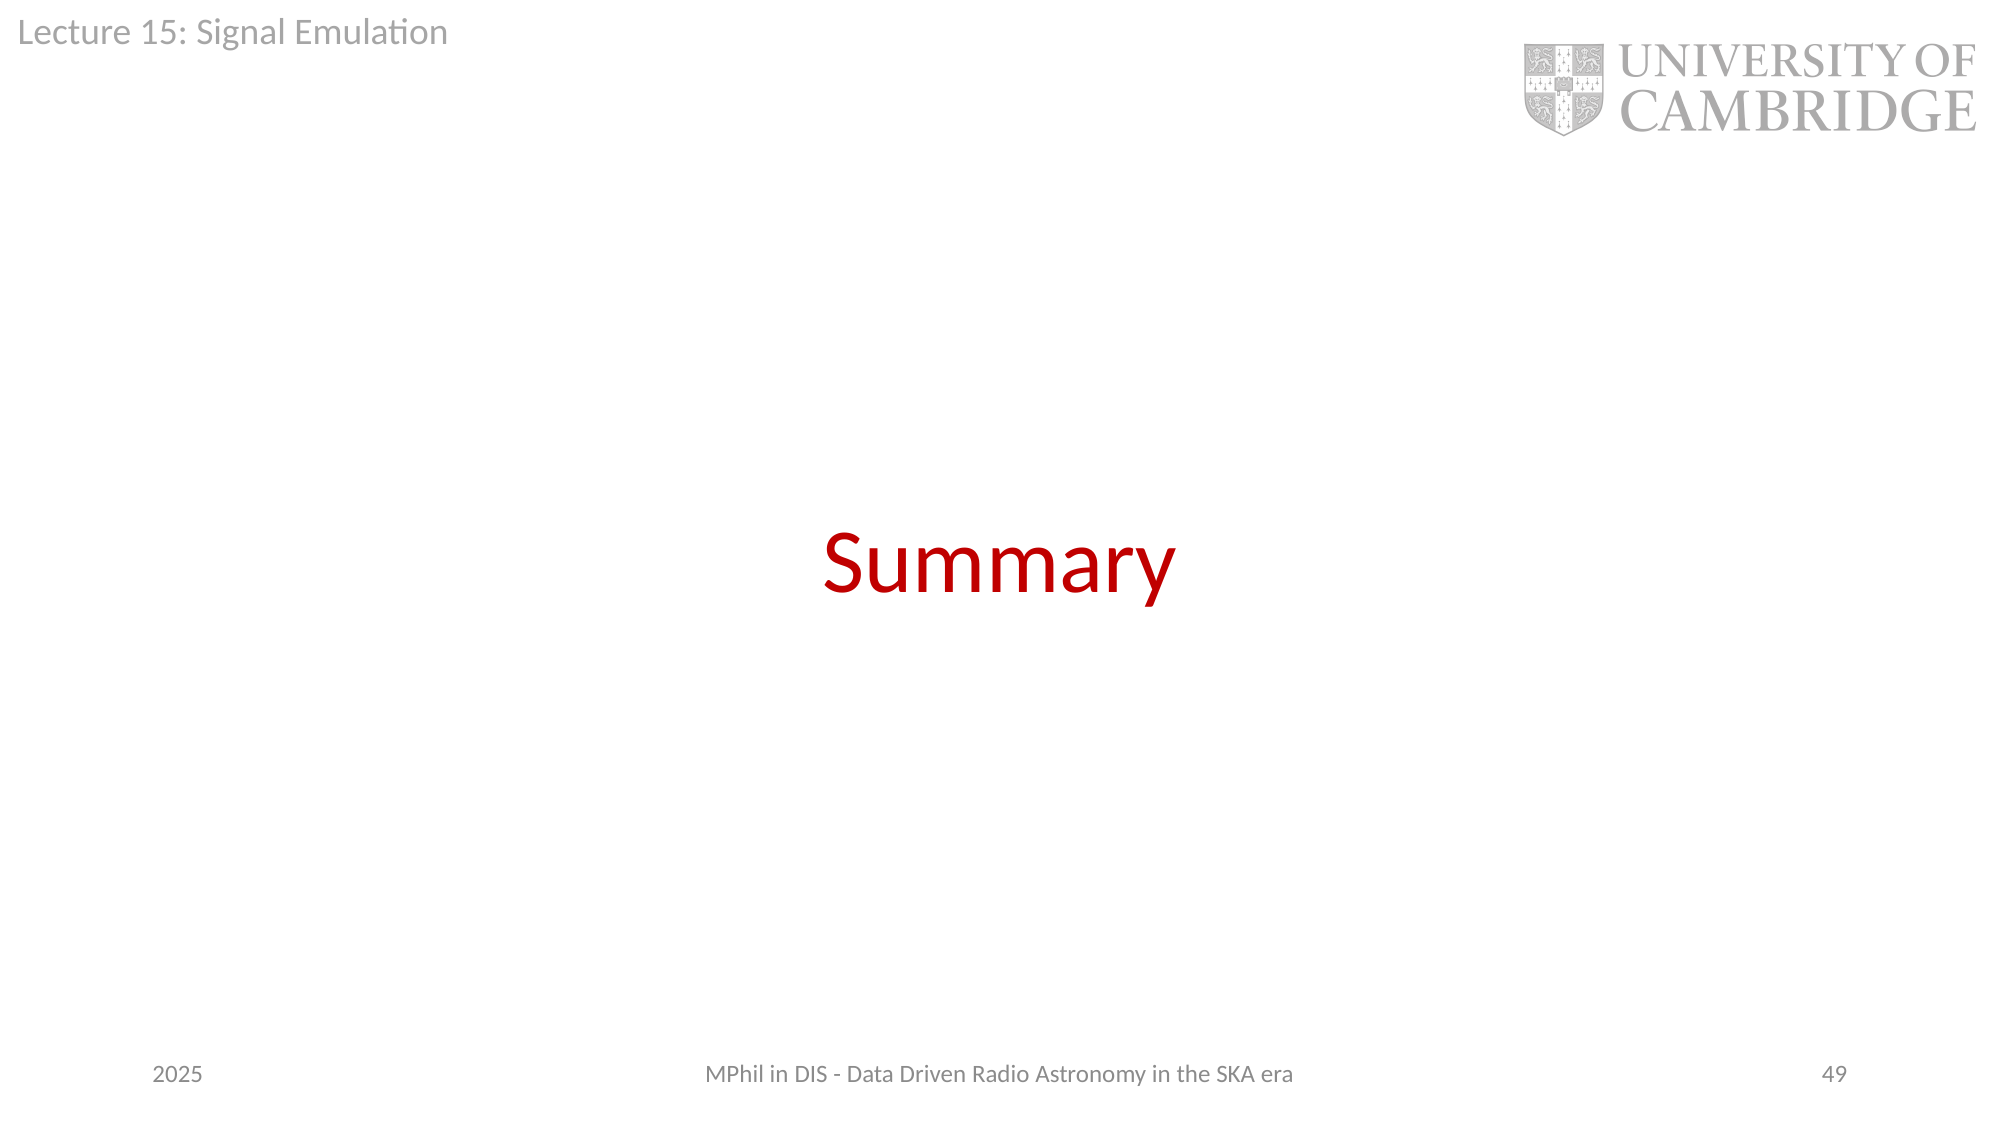

# Summary
2025
MPhil in DIS - Data Driven Radio Astronomy in the SKA era
49